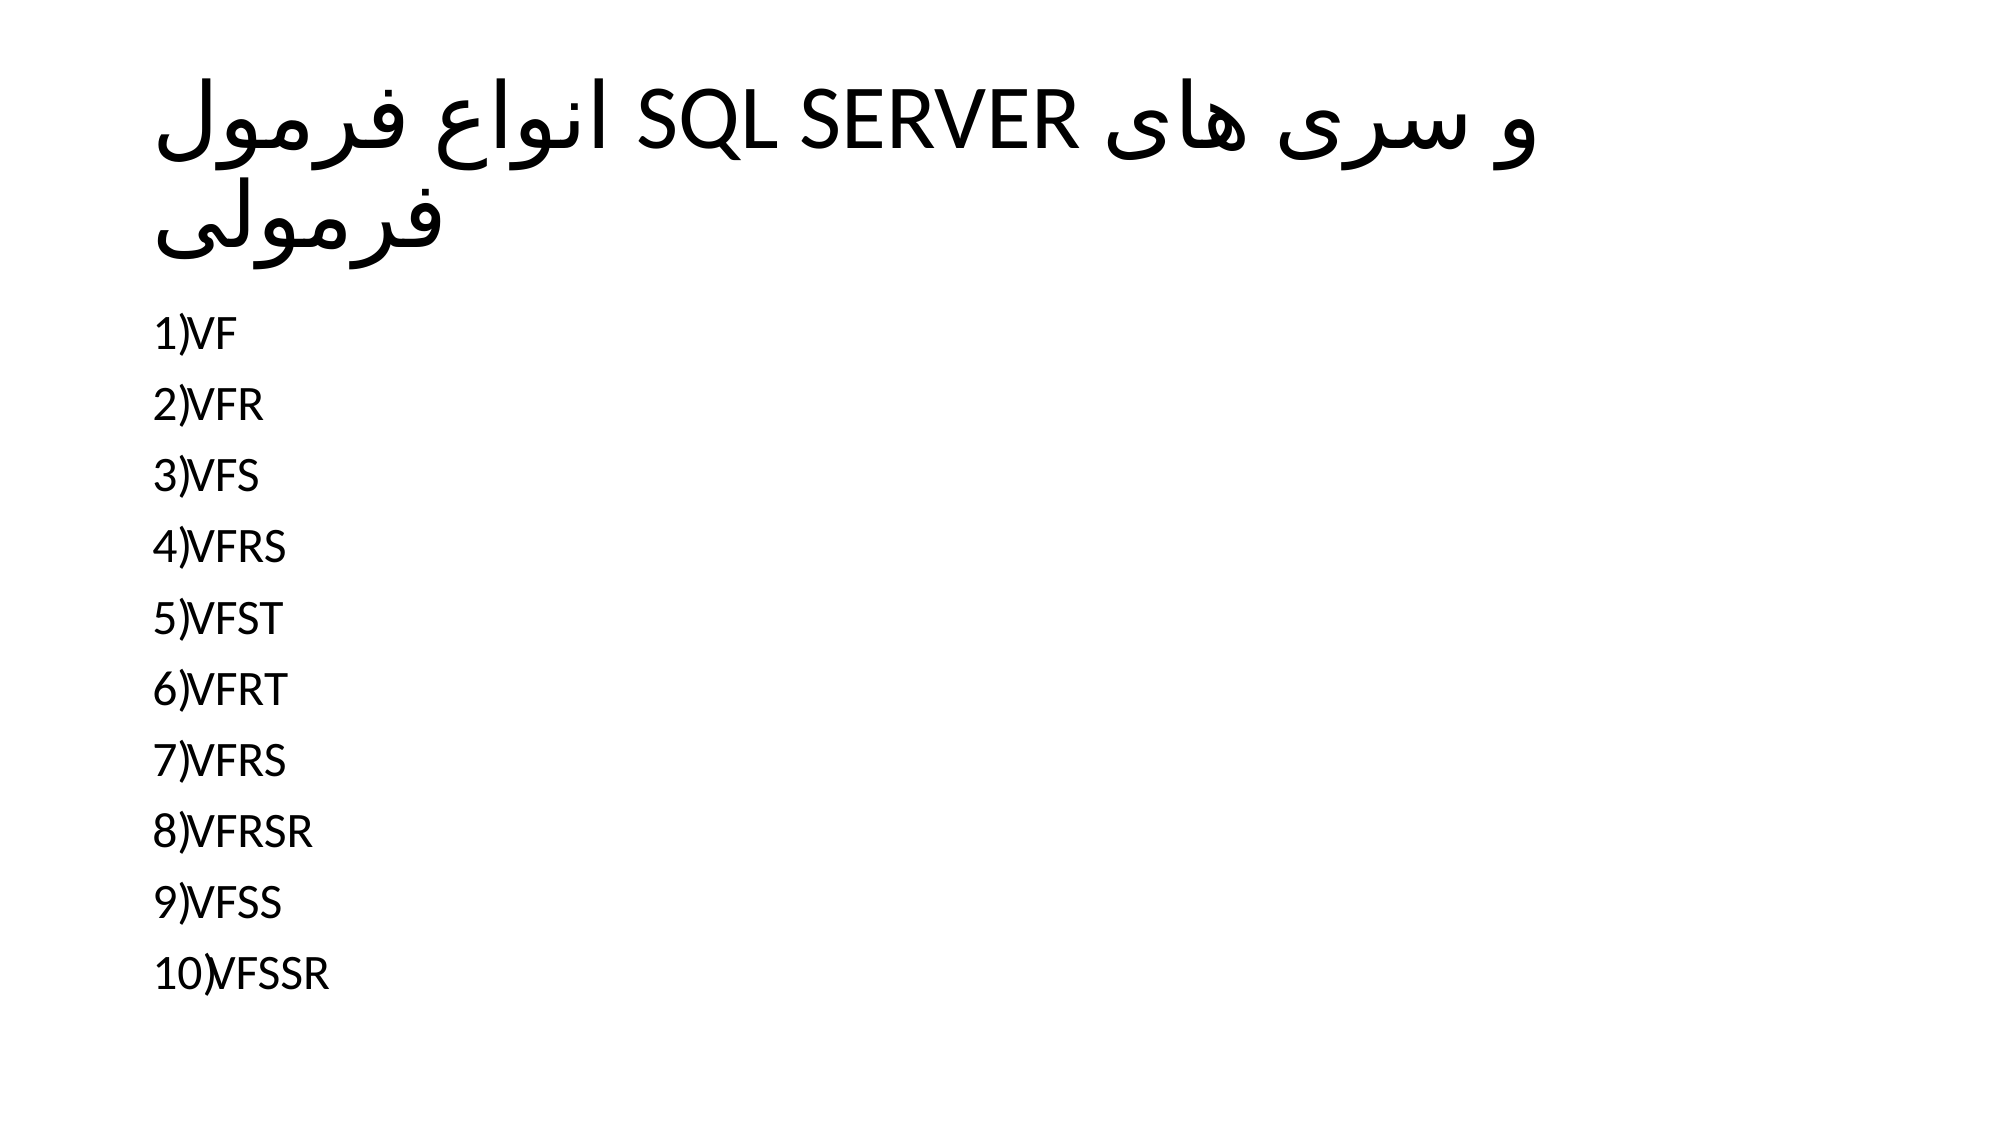

# انواع فرمول SQL SERVER و سری های فرمولی
VF
VFR
VFS
VFRS
VFST
VFRT
VFRS
VFRSR
VFSS
VFSSR